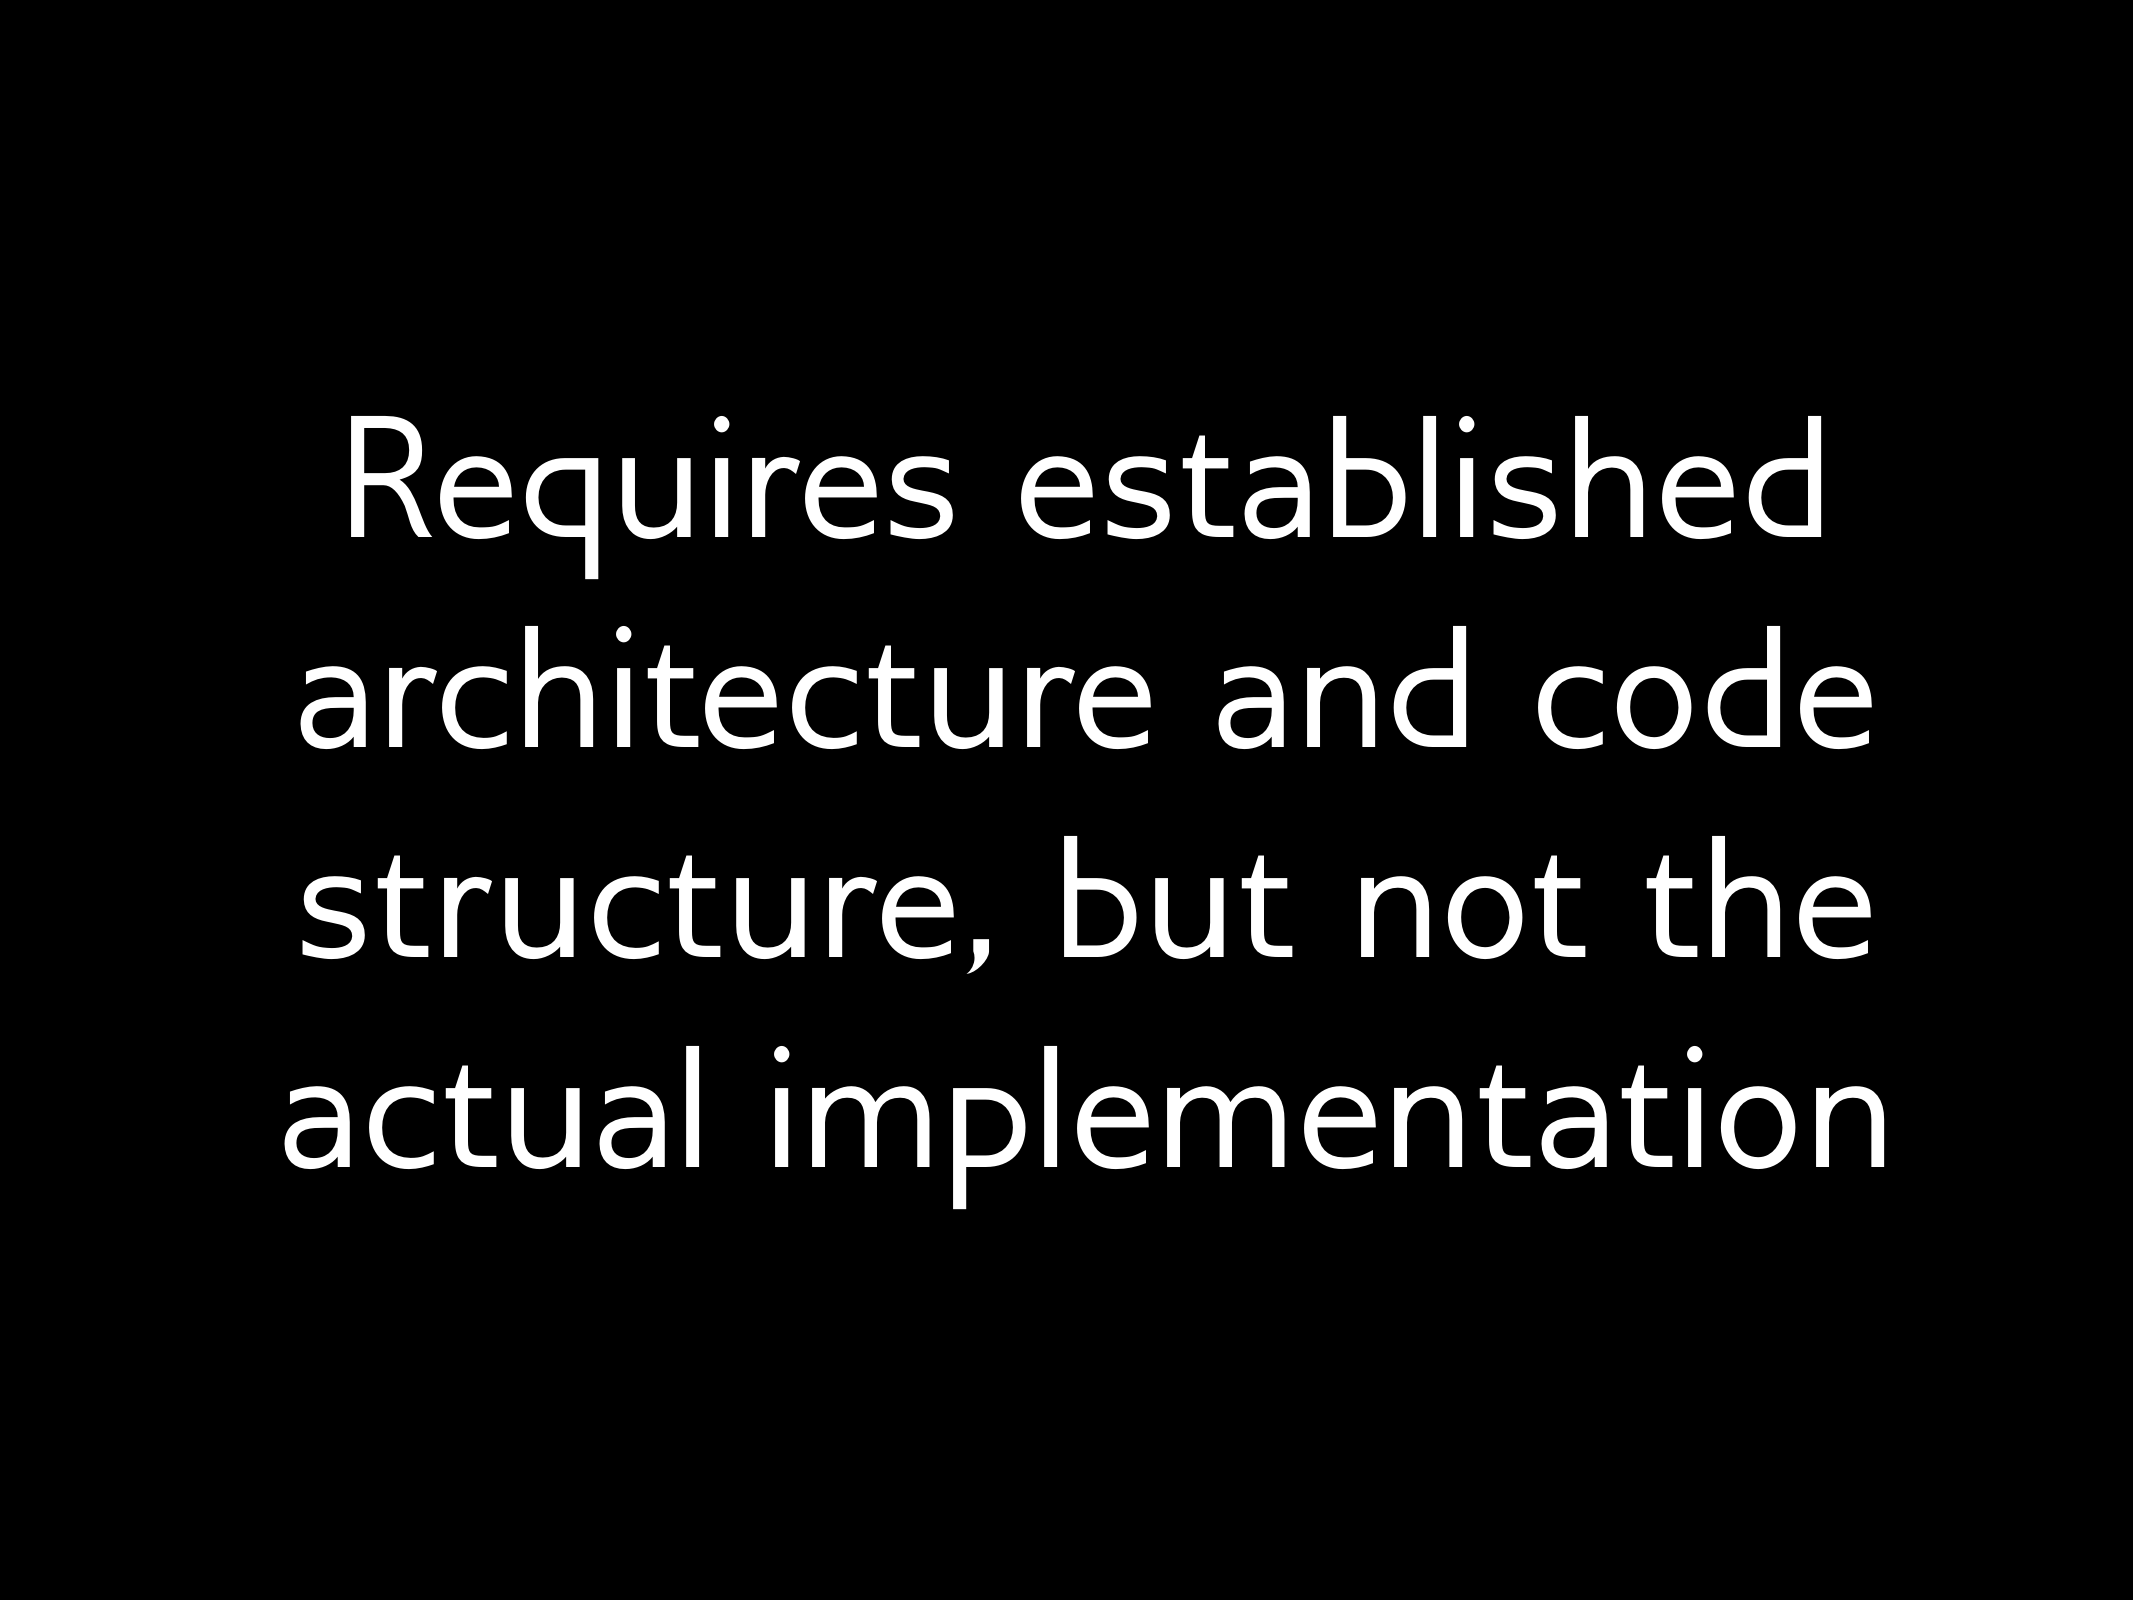

# Requires established architecture and code structure, but not the actual implementation